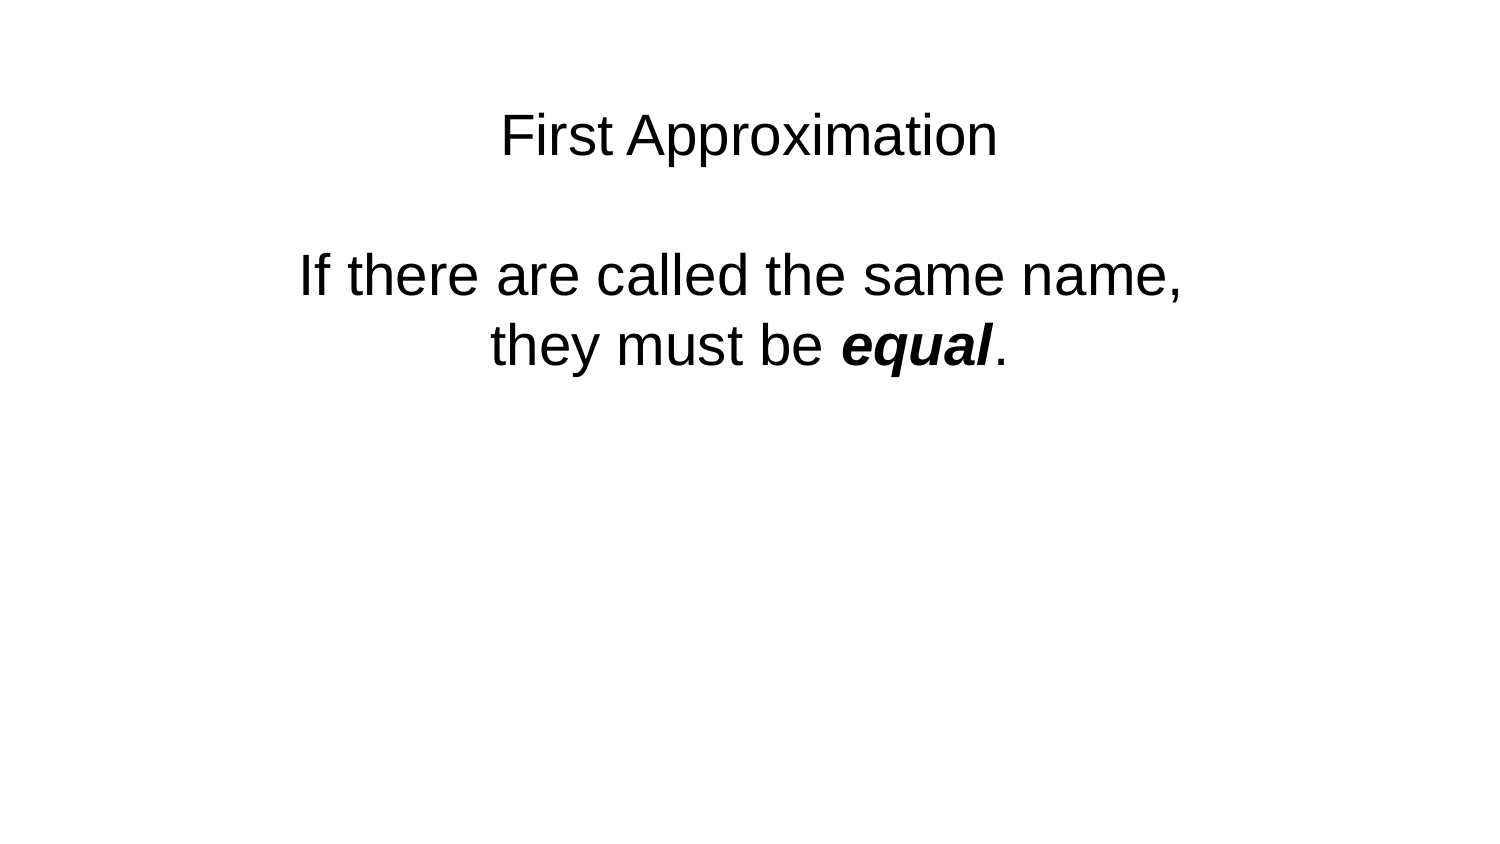

# First Approximation If there are called the same name, they must be equal.